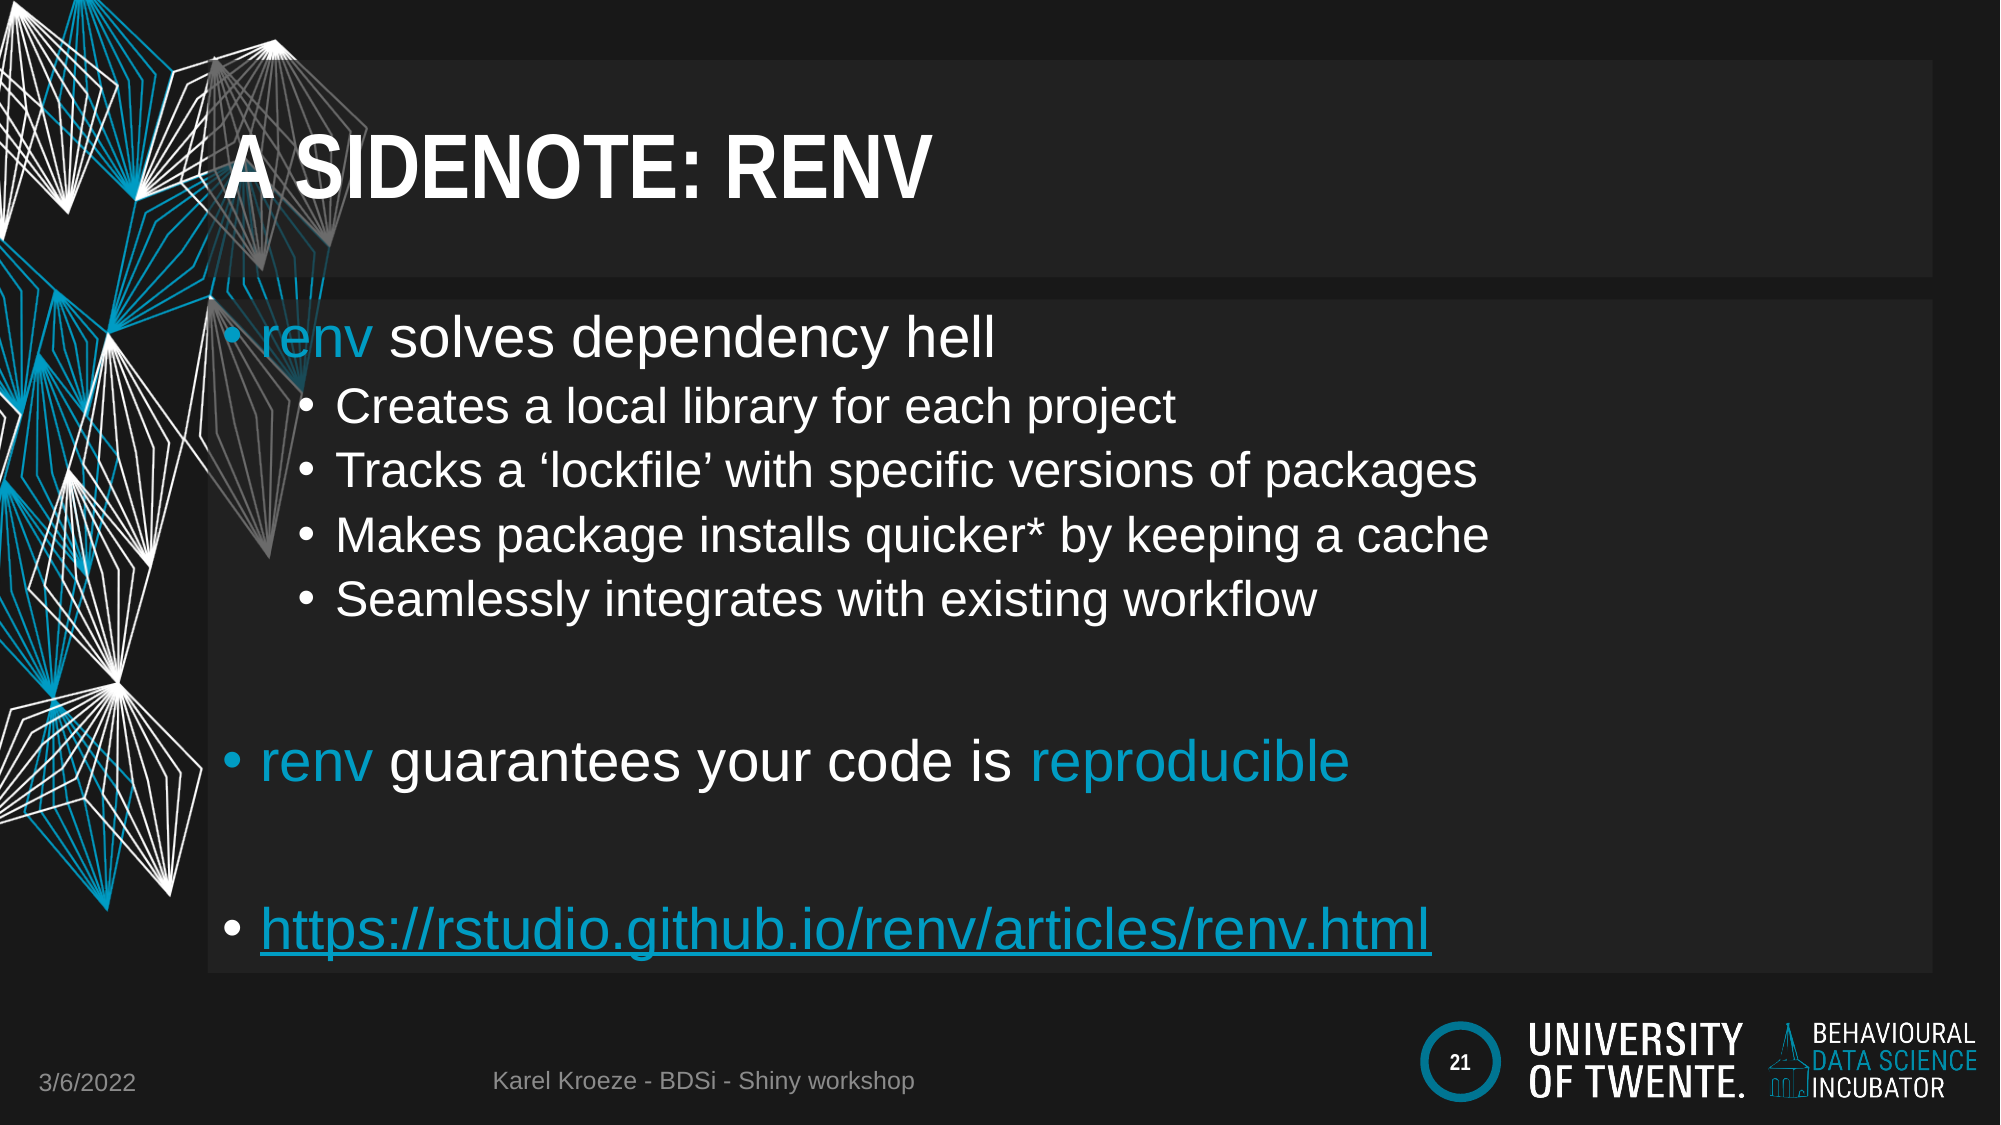

# A sidenote: RENV
renv solves dependency hell
Creates a local library for each project
Tracks a ‘lockfile’ with specific versions of packages
Makes package installs quicker* by keeping a cache
Seamlessly integrates with existing workflow

renv guarantees your code is reproducible

https://rstudio.github.io/renv/articles/renv.html

Karel Kroeze - BDSi - Shiny workshop
3/6/2022